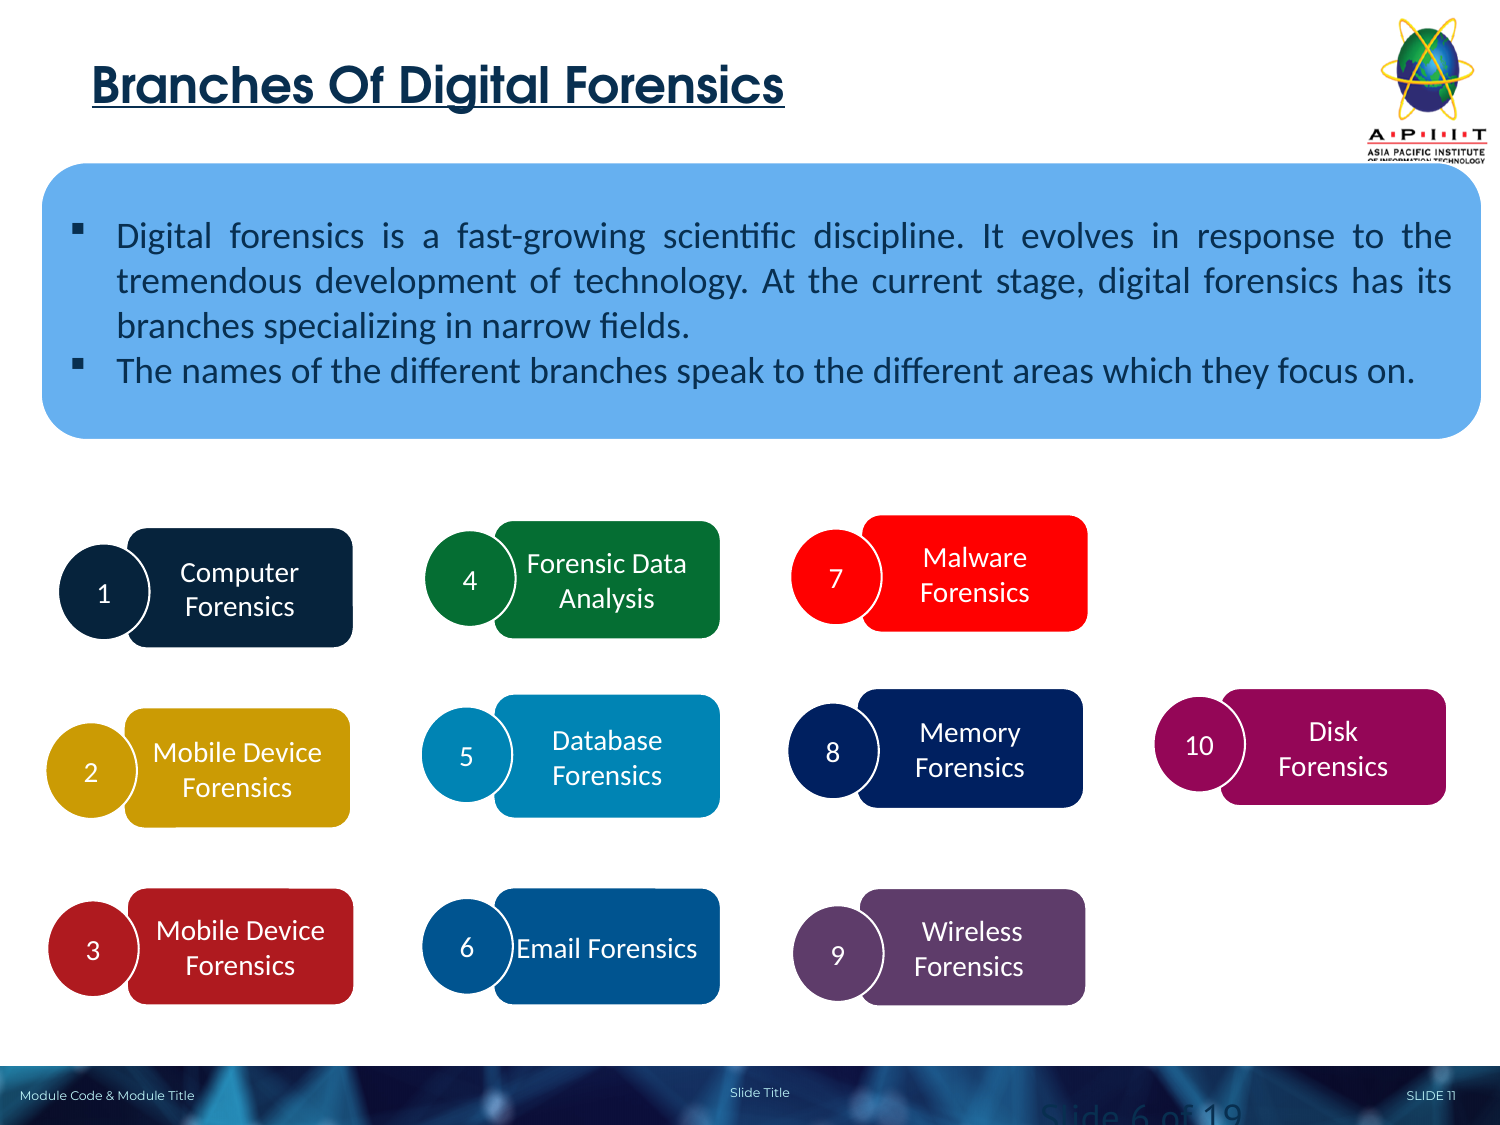

# Branches Of Digital Forensics
Digital forensics is a fast-growing scientific discipline. It evolves in response to the tremendous development of technology. At the current stage, digital forensics has its branches specializing in narrow fields.
The names of the different branches speak to the different areas which they focus on.
Malware Forensics
Forensic Data Analysis
Computer Forensics
7
4
1
Memory Forensics
Disk
Forensics
Database Forensics
10
8
5
Mobile Device Forensics
2
Mobile Device Forensics
Email Forensics
Wireless Forensics
6
3
9
Slide 6 of 19